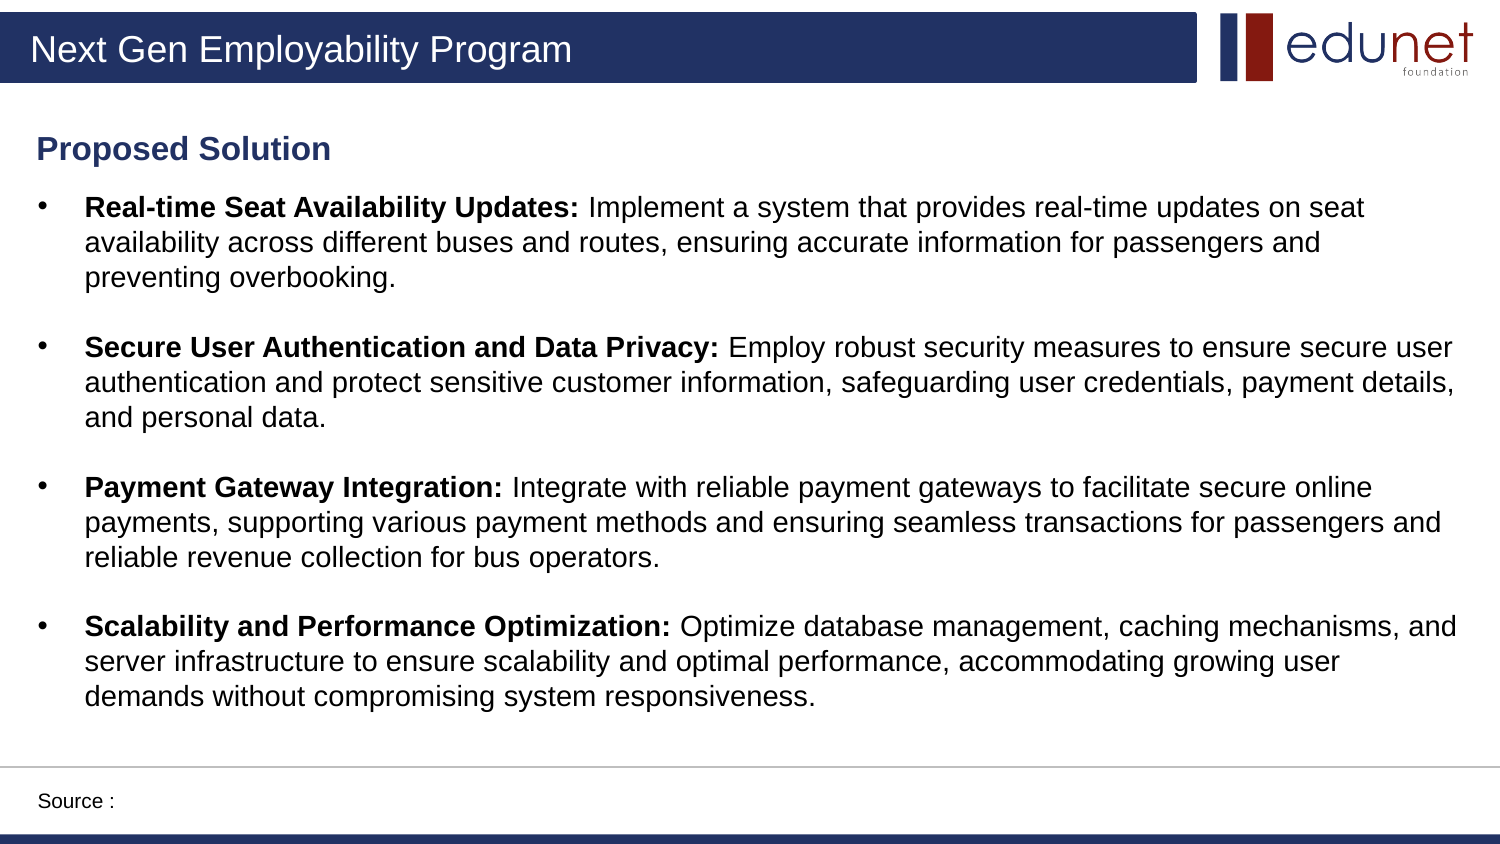

Proposed Solution
Real-time Seat Availability Updates: Implement a system that provides real-time updates on seat availability across different buses and routes, ensuring accurate information for passengers and preventing overbooking.

Secure User Authentication and Data Privacy: Employ robust security measures to ensure secure user authentication and protect sensitive customer information, safeguarding user credentials, payment details, and personal data.

Payment Gateway Integration: Integrate with reliable payment gateways to facilitate secure online payments, supporting various payment methods and ensuring seamless transactions for passengers and reliable revenue collection for bus operators.

Scalability and Performance Optimization: Optimize database management, caching mechanisms, and server infrastructure to ensure scalability and optimal performance, accommodating growing user demands without compromising system responsiveness.

Source :